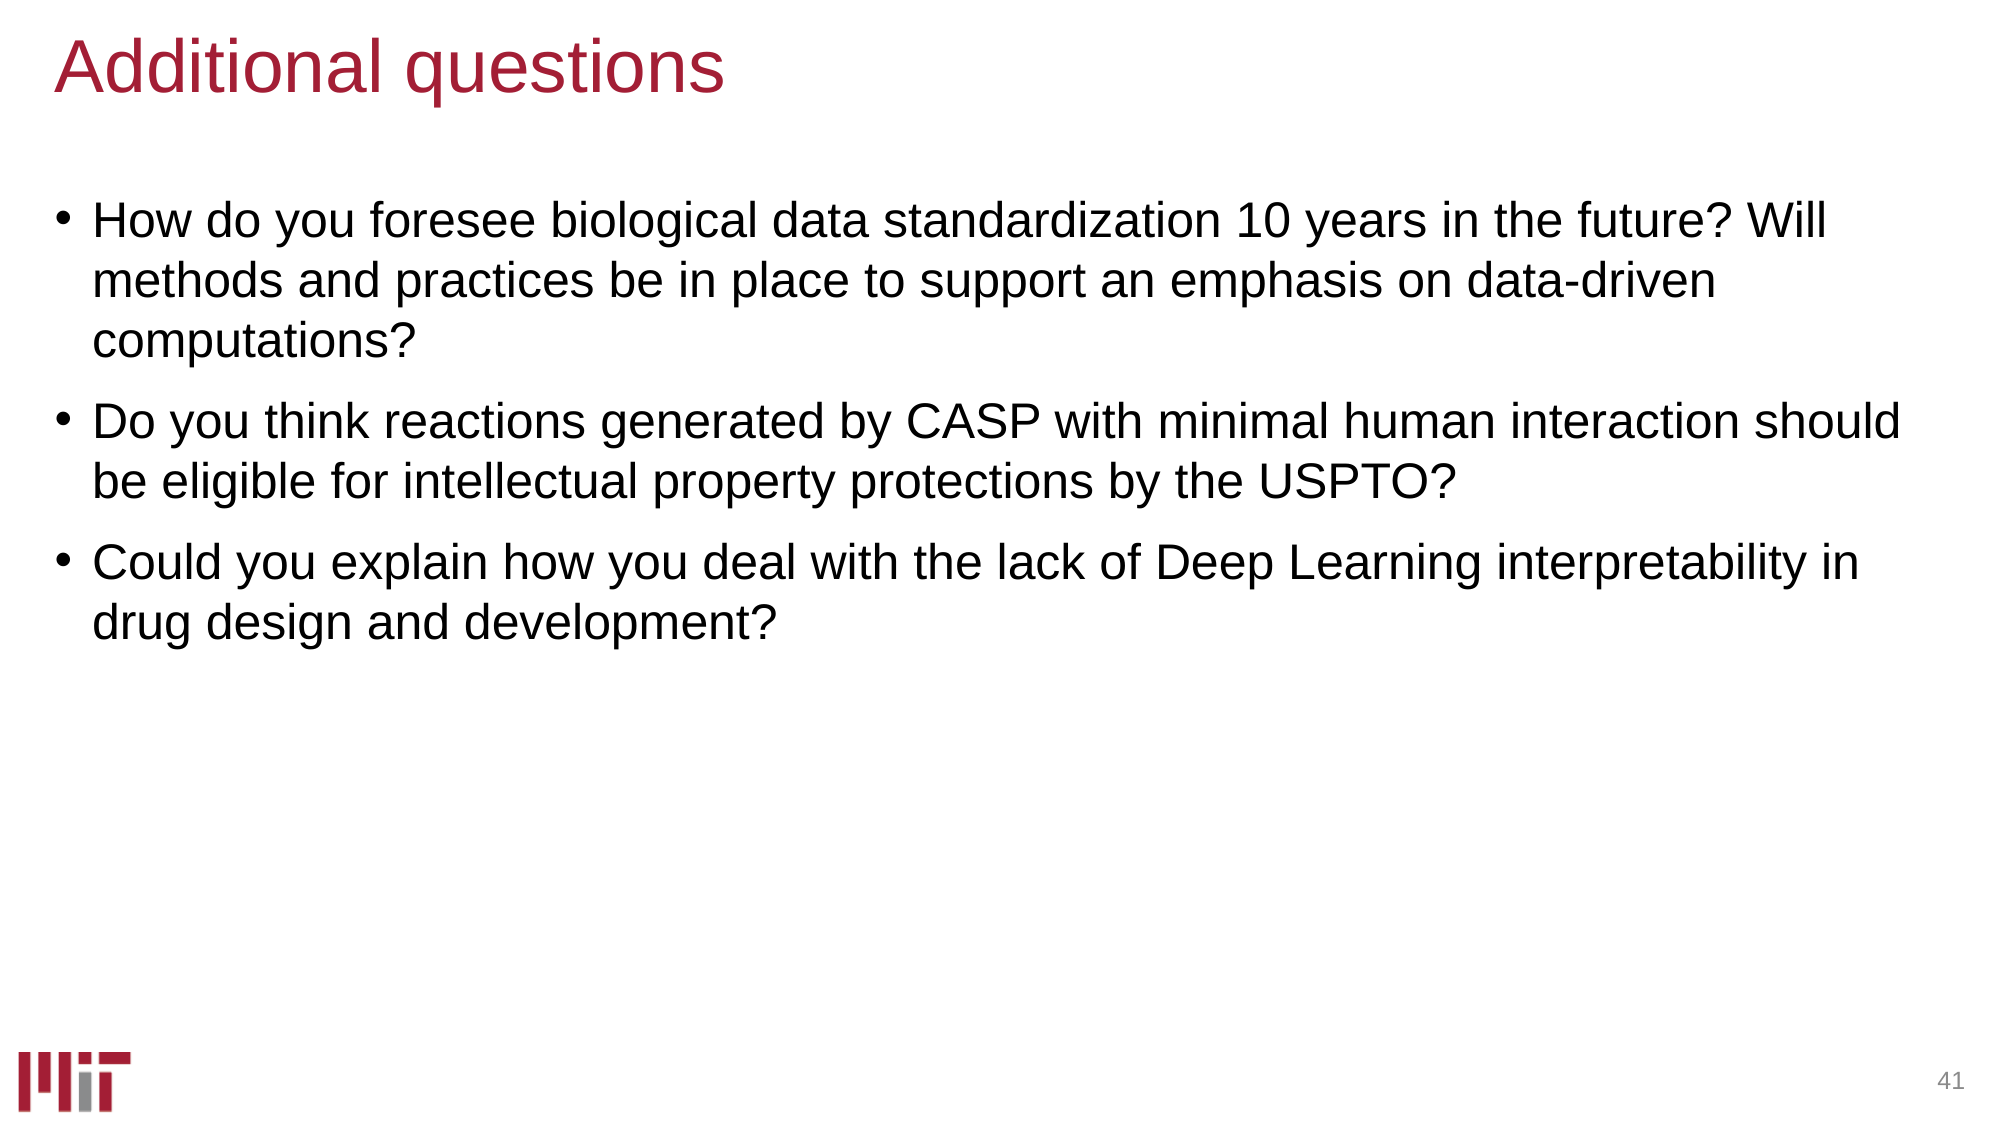

# Additional questions
How do you foresee biological data standardization 10 years in the future? Will methods and practices be in place to support an emphasis on data-driven computations?
Do you think reactions generated by CASP with minimal human interaction should be eligible for intellectual property protections by the USPTO?
Could you explain how you deal with the lack of Deep Learning interpretability in drug design and development?

41